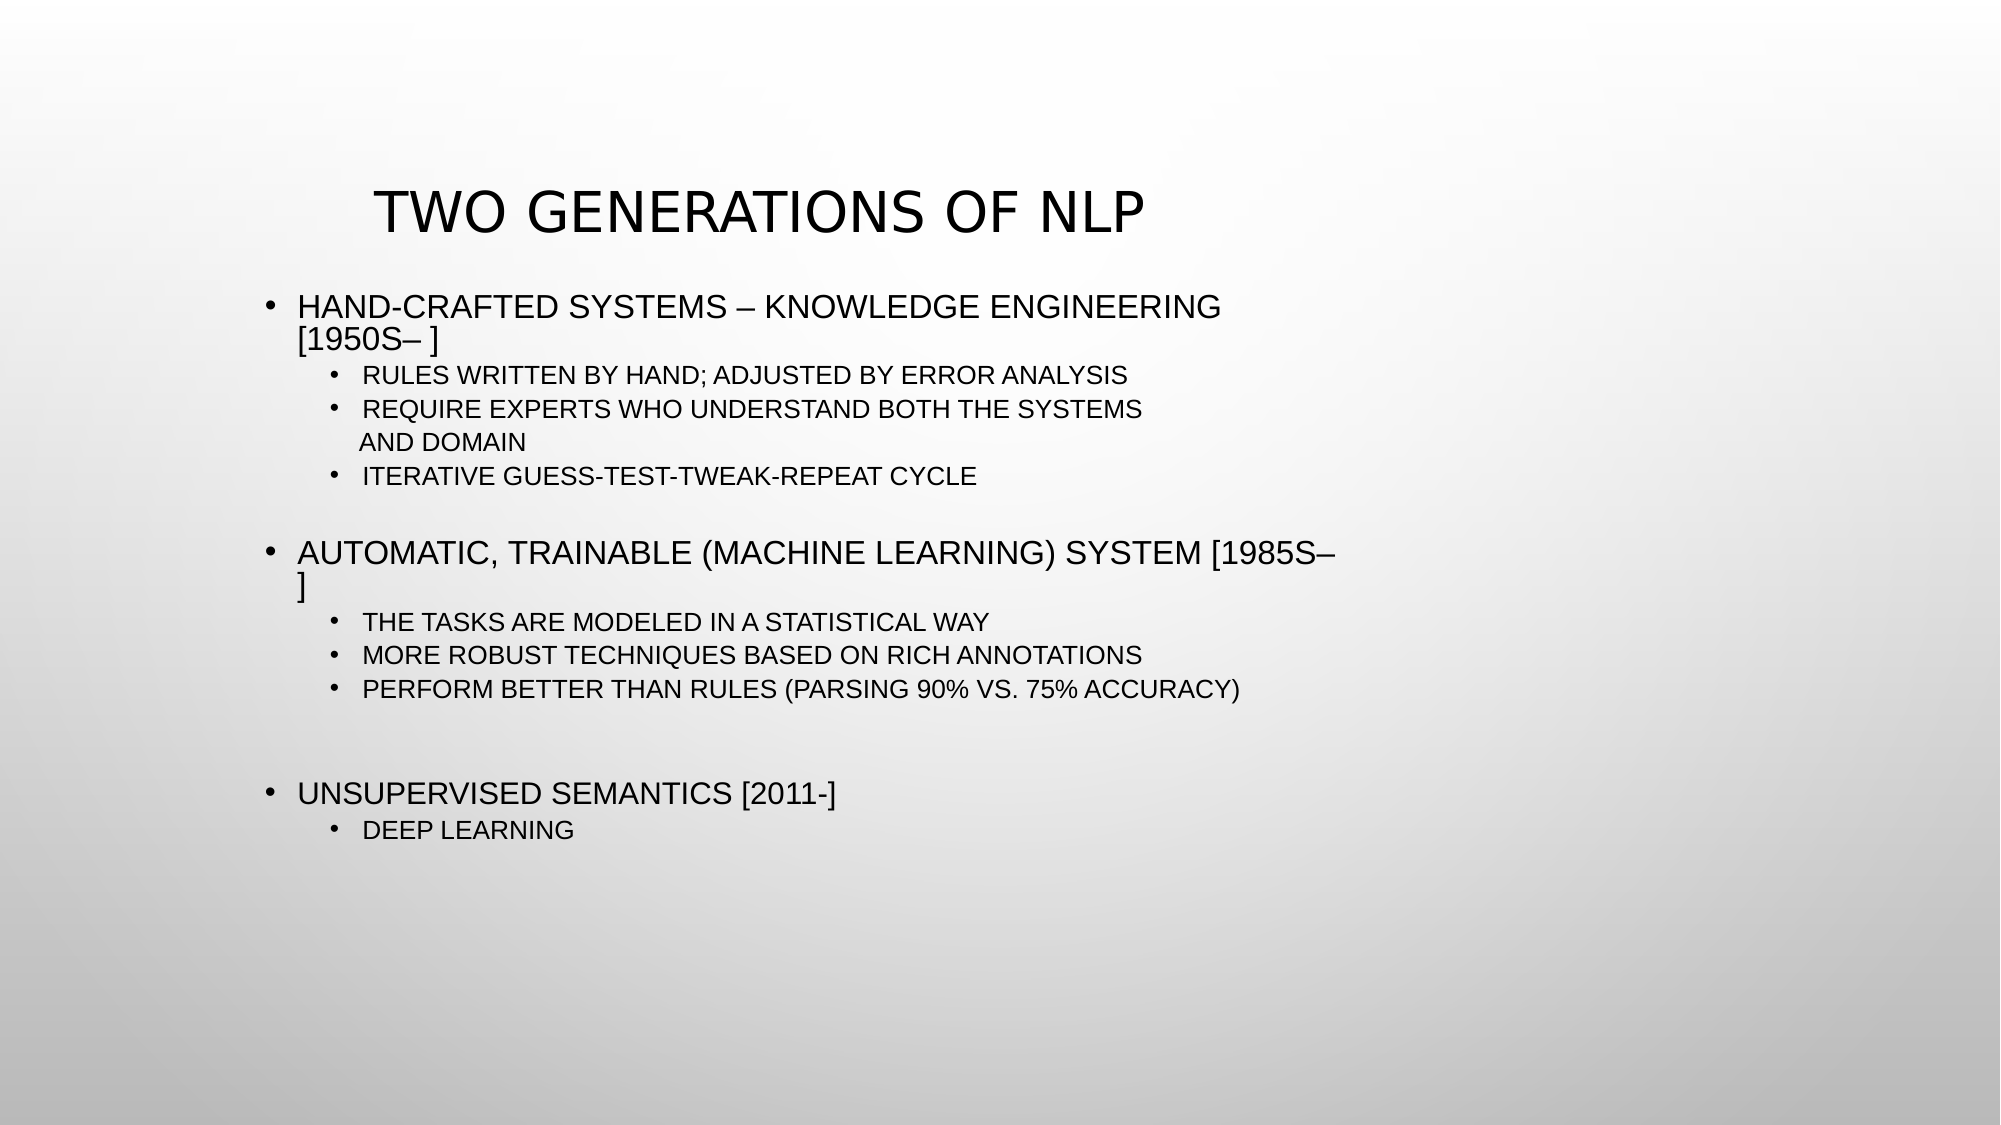

# Two Generations of NLP
Hand-crafted Systems – Knowledge Engineering [1950s– ]
Rules written by hand; adjusted by error analysis
Require experts who understand both the systems
    and domain
Iterative guess-test-tweak-repeat cycle

Automatic, Trainable (Machine Learning) System [1985s– ]
The tasks are modeled in a statistical way
More robust techniques based on rich annotations
Perform better than rules (Parsing 90% vs. 75% accuracy)

Unsupervised semantics [2011-]
Deep Learning